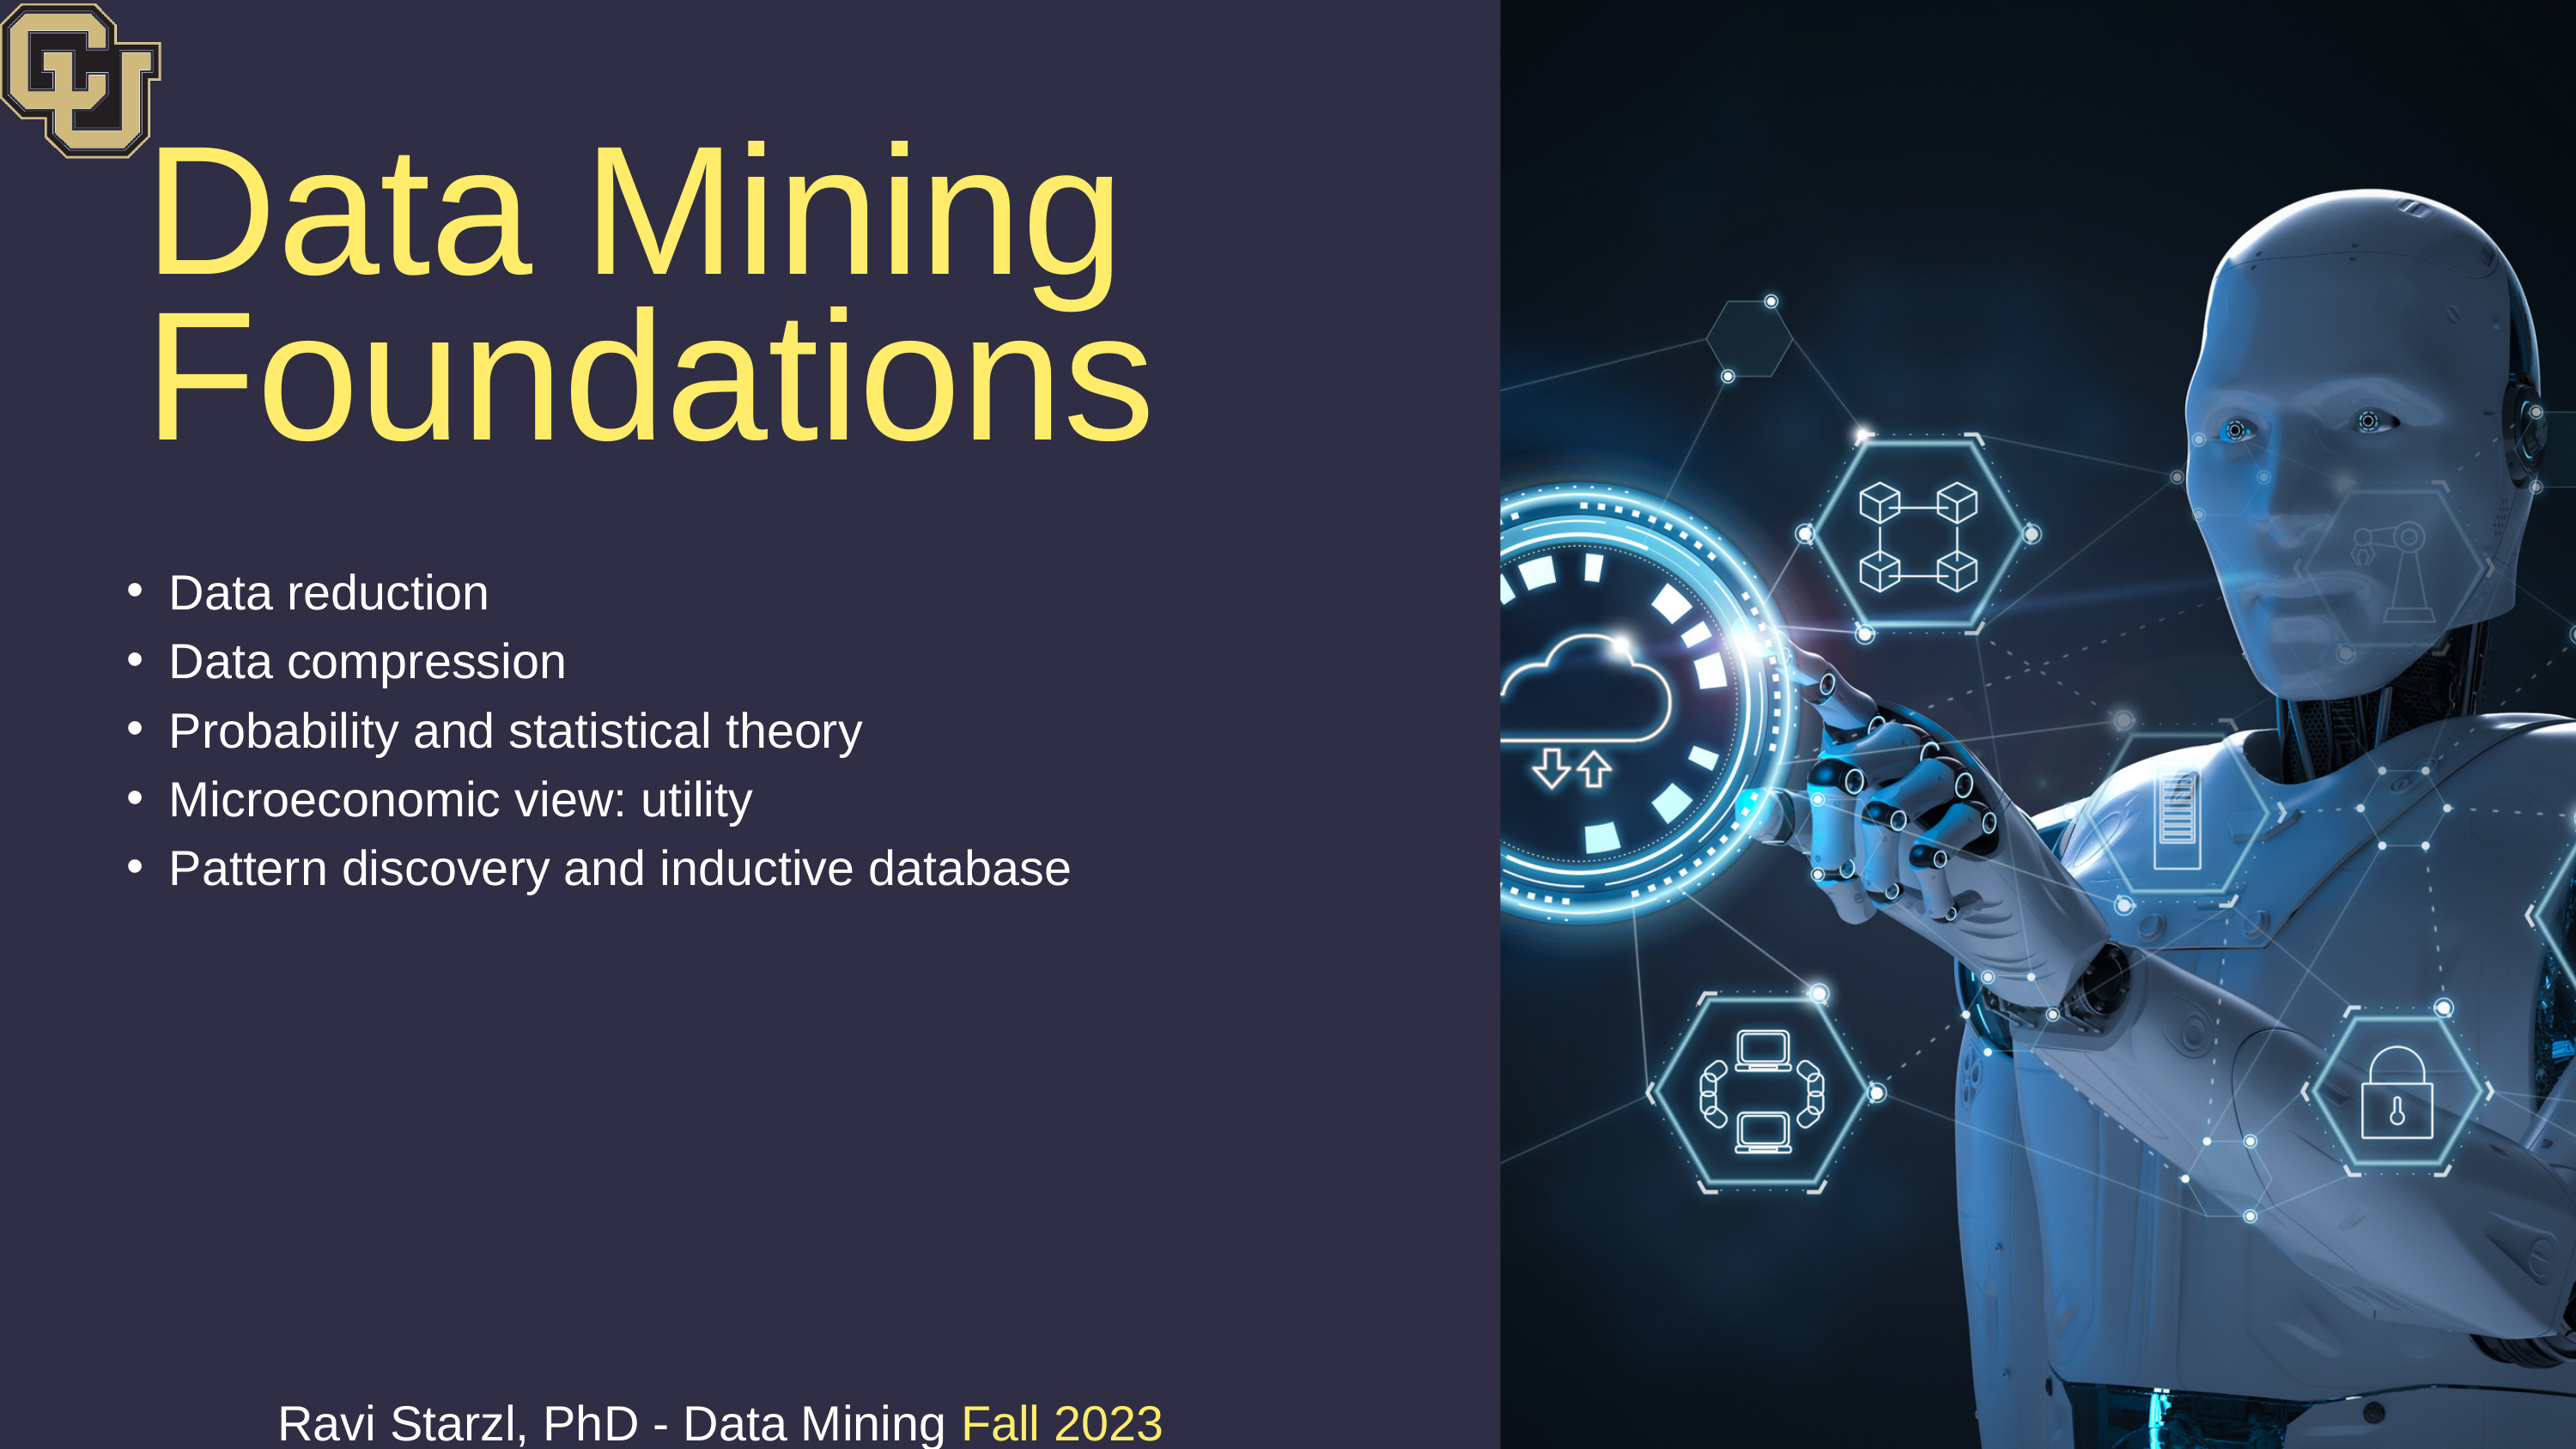

Data Mining Foundations
Data reduction
Data compression
Probability and statistical theory
Microeconomic view: utility
Pattern discovery and inductive database
Ravi Starzl, PhD - Data Mining Fall 2023